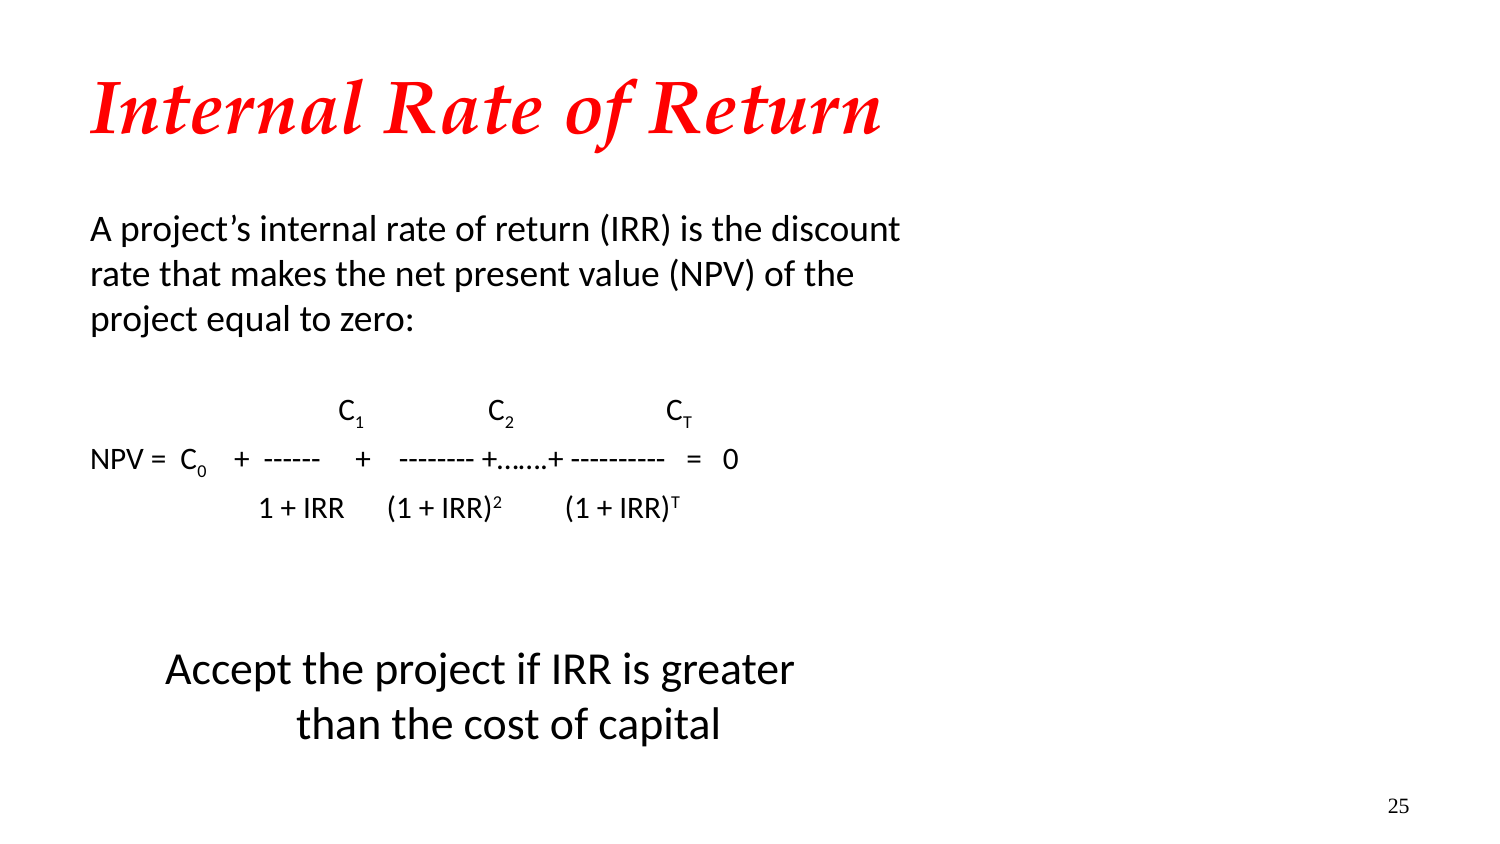

# Internal Rate of Return
A project’s internal rate of return (IRR) is the discount rate that makes the net present value (NPV) of the project equal to zero:

		      C1 	      C2 	          CT
NPV =  C0    +  ------     +    -------- +…….+ ----------   =   0
                        1 + IRR      (1 + IRR)2         (1 + IRR)T

Accept the project if IRR is greater than the cost of capital
25